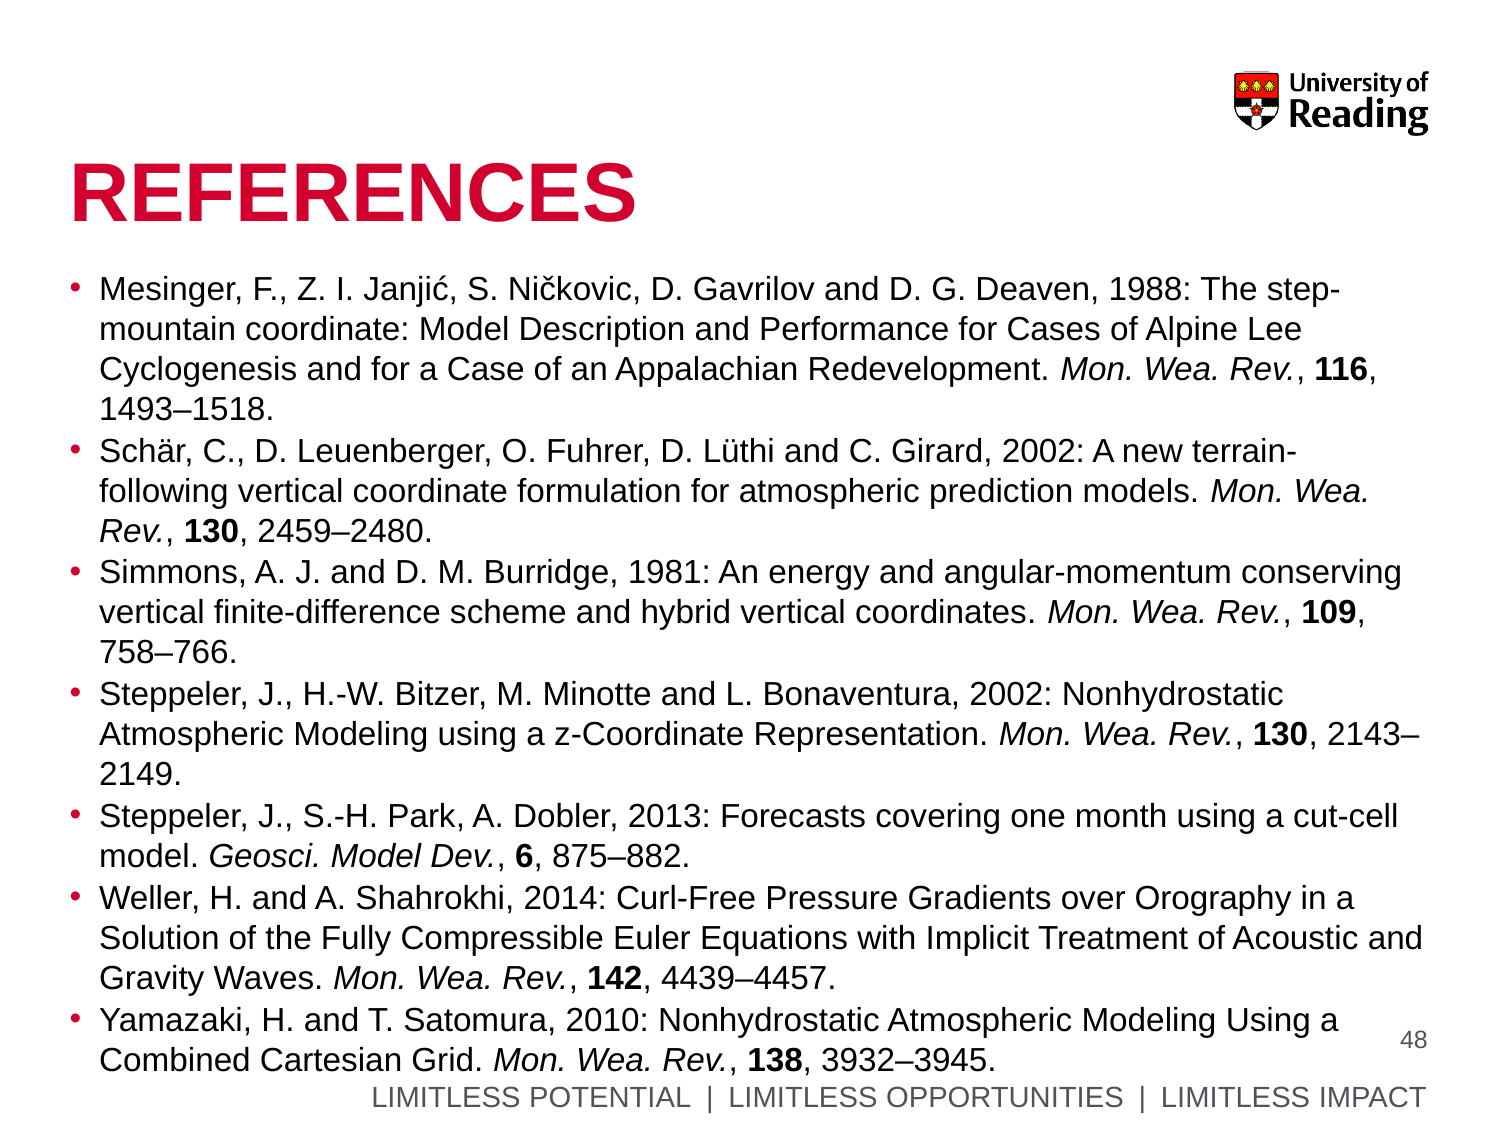

# References
Mesinger, F., Z. I. Janjić, S. Ničkovic, D. Gavrilov and D. G. Deaven, 1988: The step-mountain coordinate: Model Description and Performance for Cases of Alpine Lee Cyclogenesis and for a Case of an Appalachian Redevelopment. Mon. Wea. Rev., 116, 1493–1518.
Schär, C., D. Leuenberger, O. Fuhrer, D. Lüthi and C. Girard, 2002: A new terrain-following vertical coordinate formulation for atmospheric prediction models. Mon. Wea. Rev., 130, 2459–2480.
Simmons, A. J. and D. M. Burridge, 1981: An energy and angular-momentum conserving vertical finite-difference scheme and hybrid vertical coordinates. Mon. Wea. Rev., 109, 758–766.
Steppeler, J., H.-W. Bitzer, M. Minotte and L. Bonaventura, 2002: Nonhydrostatic Atmospheric Modeling using a z-Coordinate Representation. Mon. Wea. Rev., 130, 2143–2149.
Steppeler, J., S.-H. Park, A. Dobler, 2013: Forecasts covering one month using a cut-cell model. Geosci. Model Dev., 6, 875–882.
Weller, H. and A. Shahrokhi, 2014: Curl-Free Pressure Gradients over Orography in a Solution of the Fully Compressible Euler Equations with Implicit Treatment of Acoustic and Gravity Waves. Mon. Wea. Rev., 142, 4439–4457.
Yamazaki, H. and T. Satomura, 2010: Nonhydrostatic Atmospheric Modeling Using a Combined Cartesian Grid. Mon. Wea. Rev., 138, 3932–3945.
48